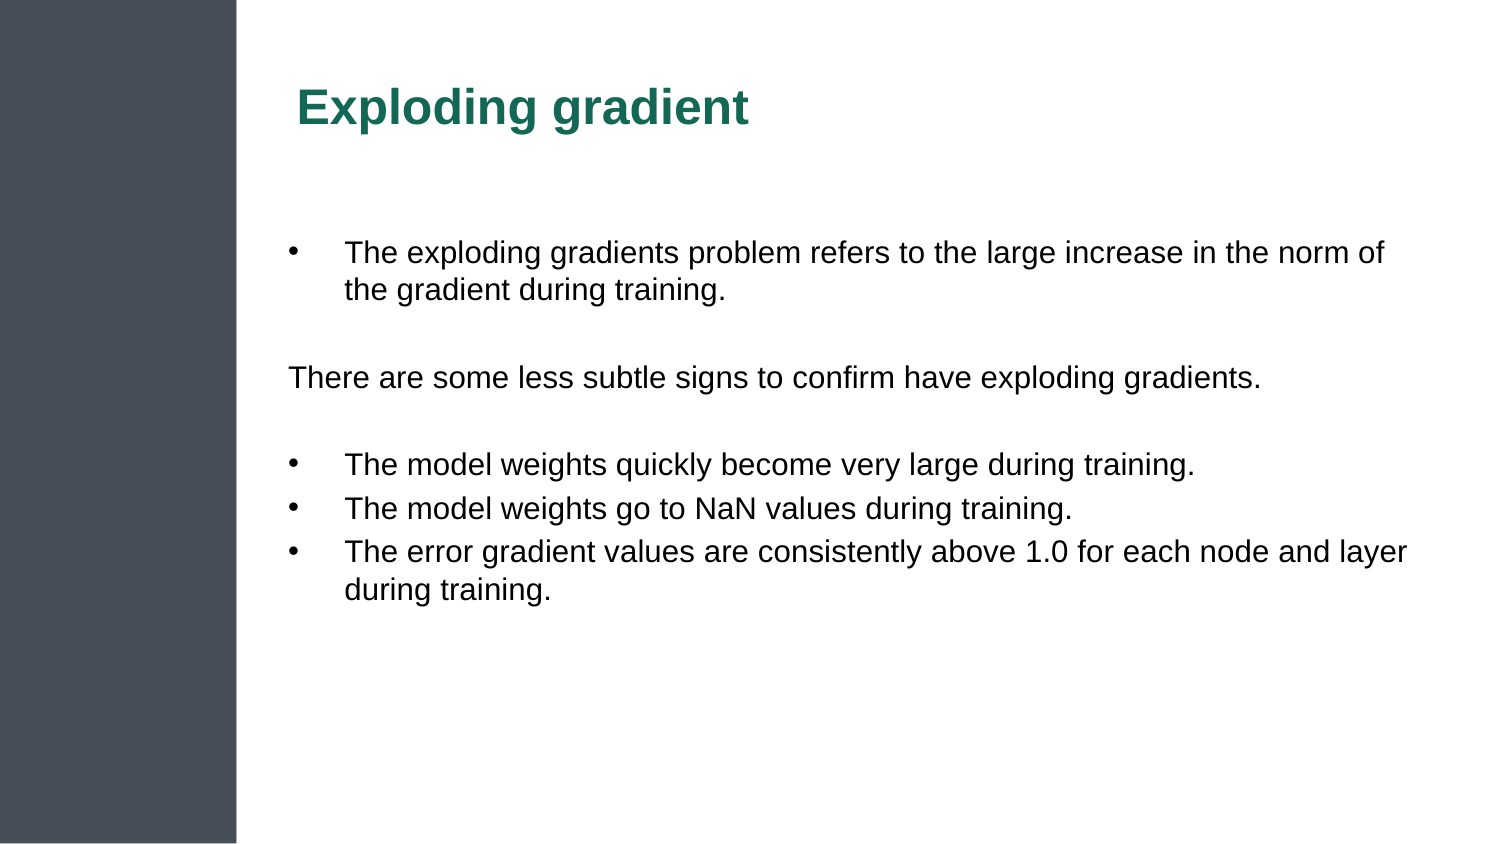

# Exploding gradient

The exploding gradients problem refers to the large increase in the norm of the gradient during training.

There are some less subtle signs to confirm have exploding gradients.

The model weights quickly become very large during training.
The model weights go to NaN values during training.
The error gradient values are consistently above 1.0 for each node and layer during training.